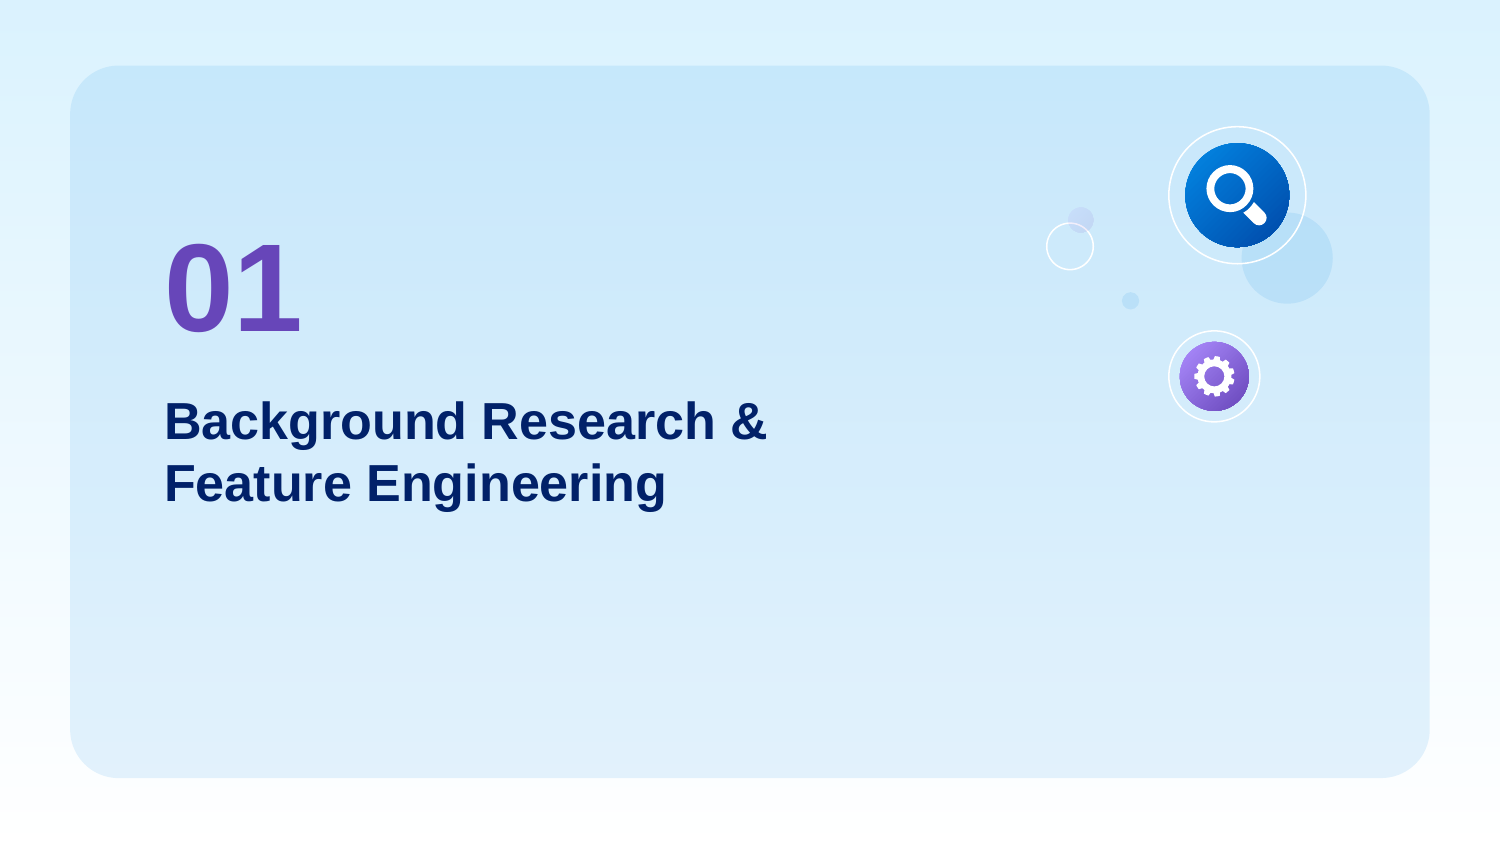

01

# Background Research & Feature Engineering